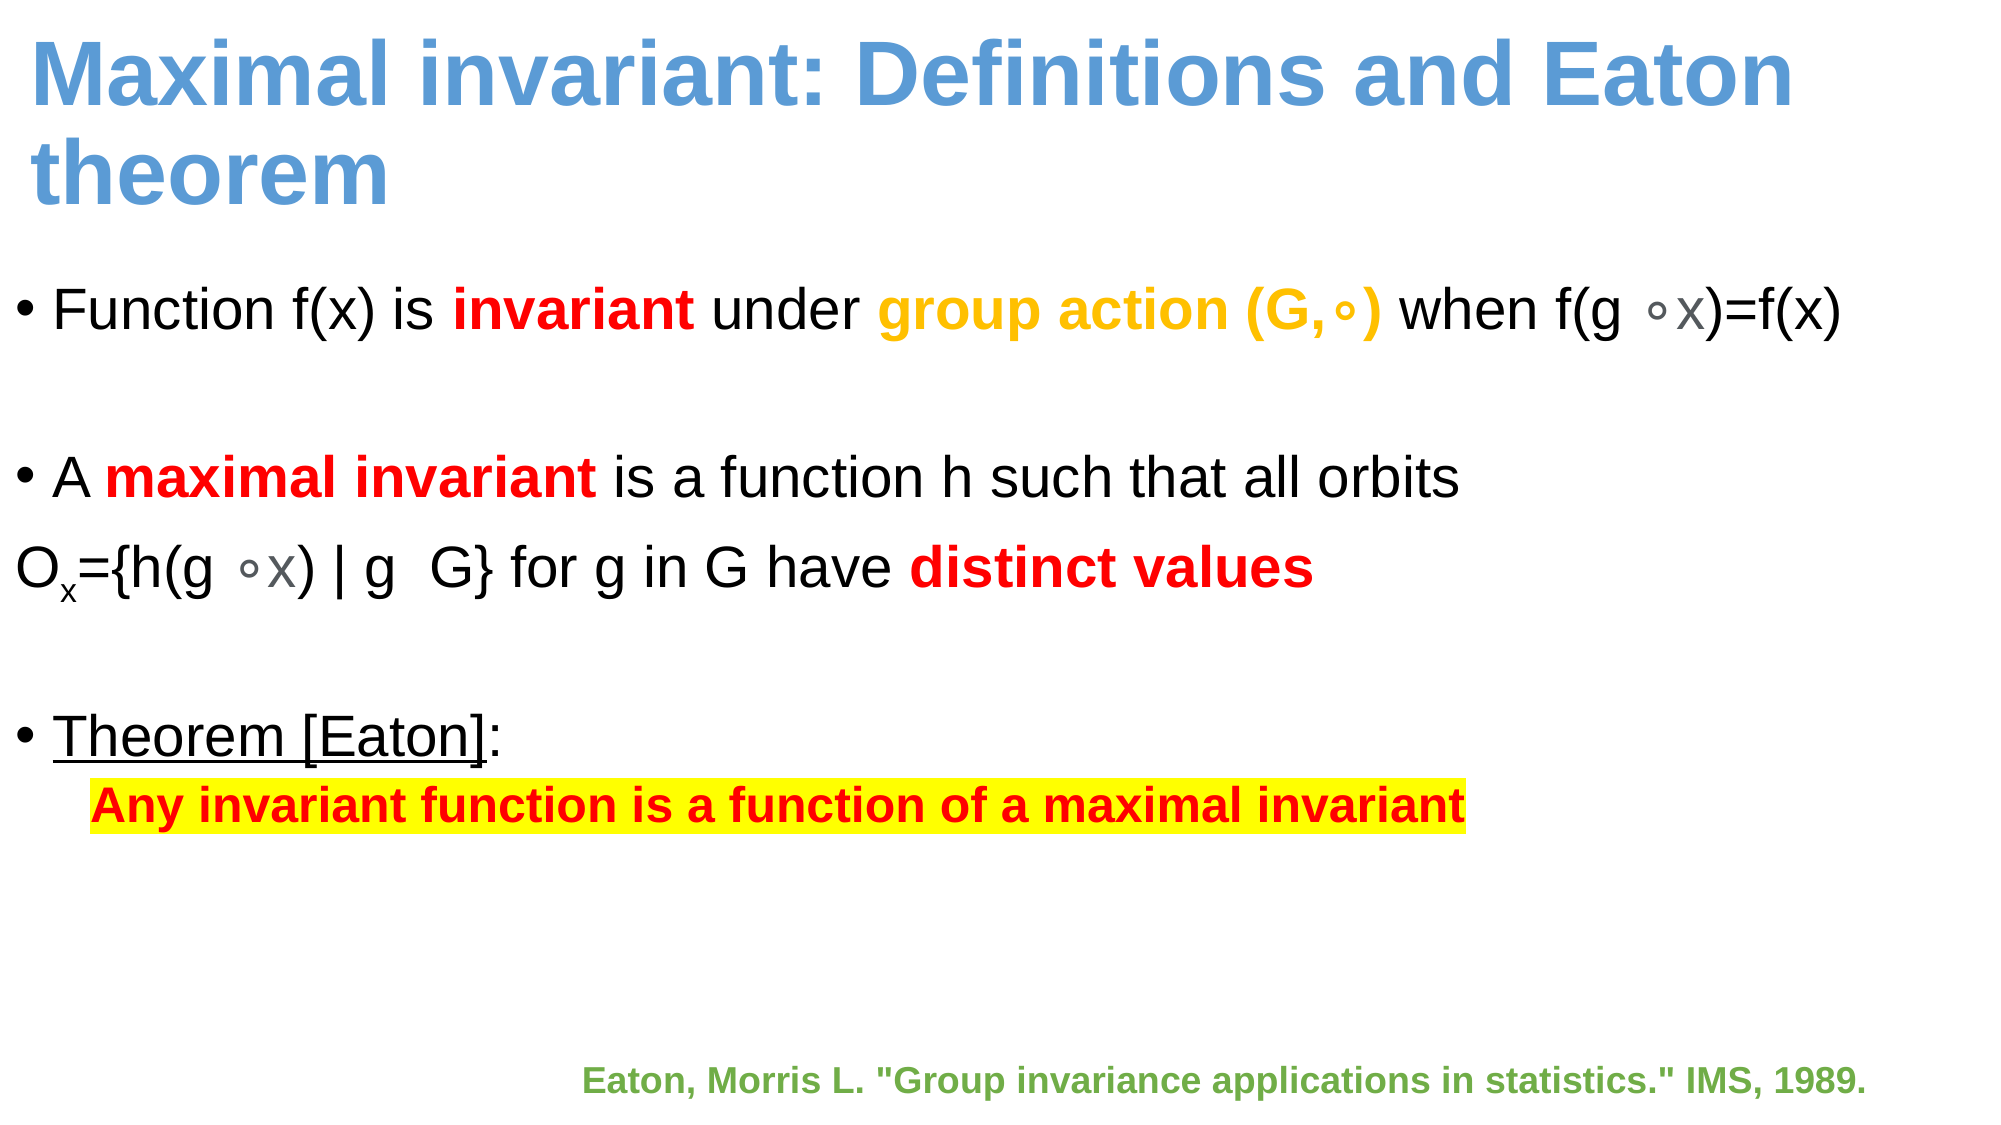

# Maximal invariant: Definitions and Eaton theorem

Function f(x) is invariant under group action (G,∘) when f(g ∘x)=f(x)

A maximal invariant is a function h such that all orbits
Ox={h(g ∘x) | g  G} for g in G have distinct values

Theorem [Eaton]:
Any invariant function is a function of a maximal invariant

Eaton, Morris L. "Group invariance applications in statistics." IMS, 1989.